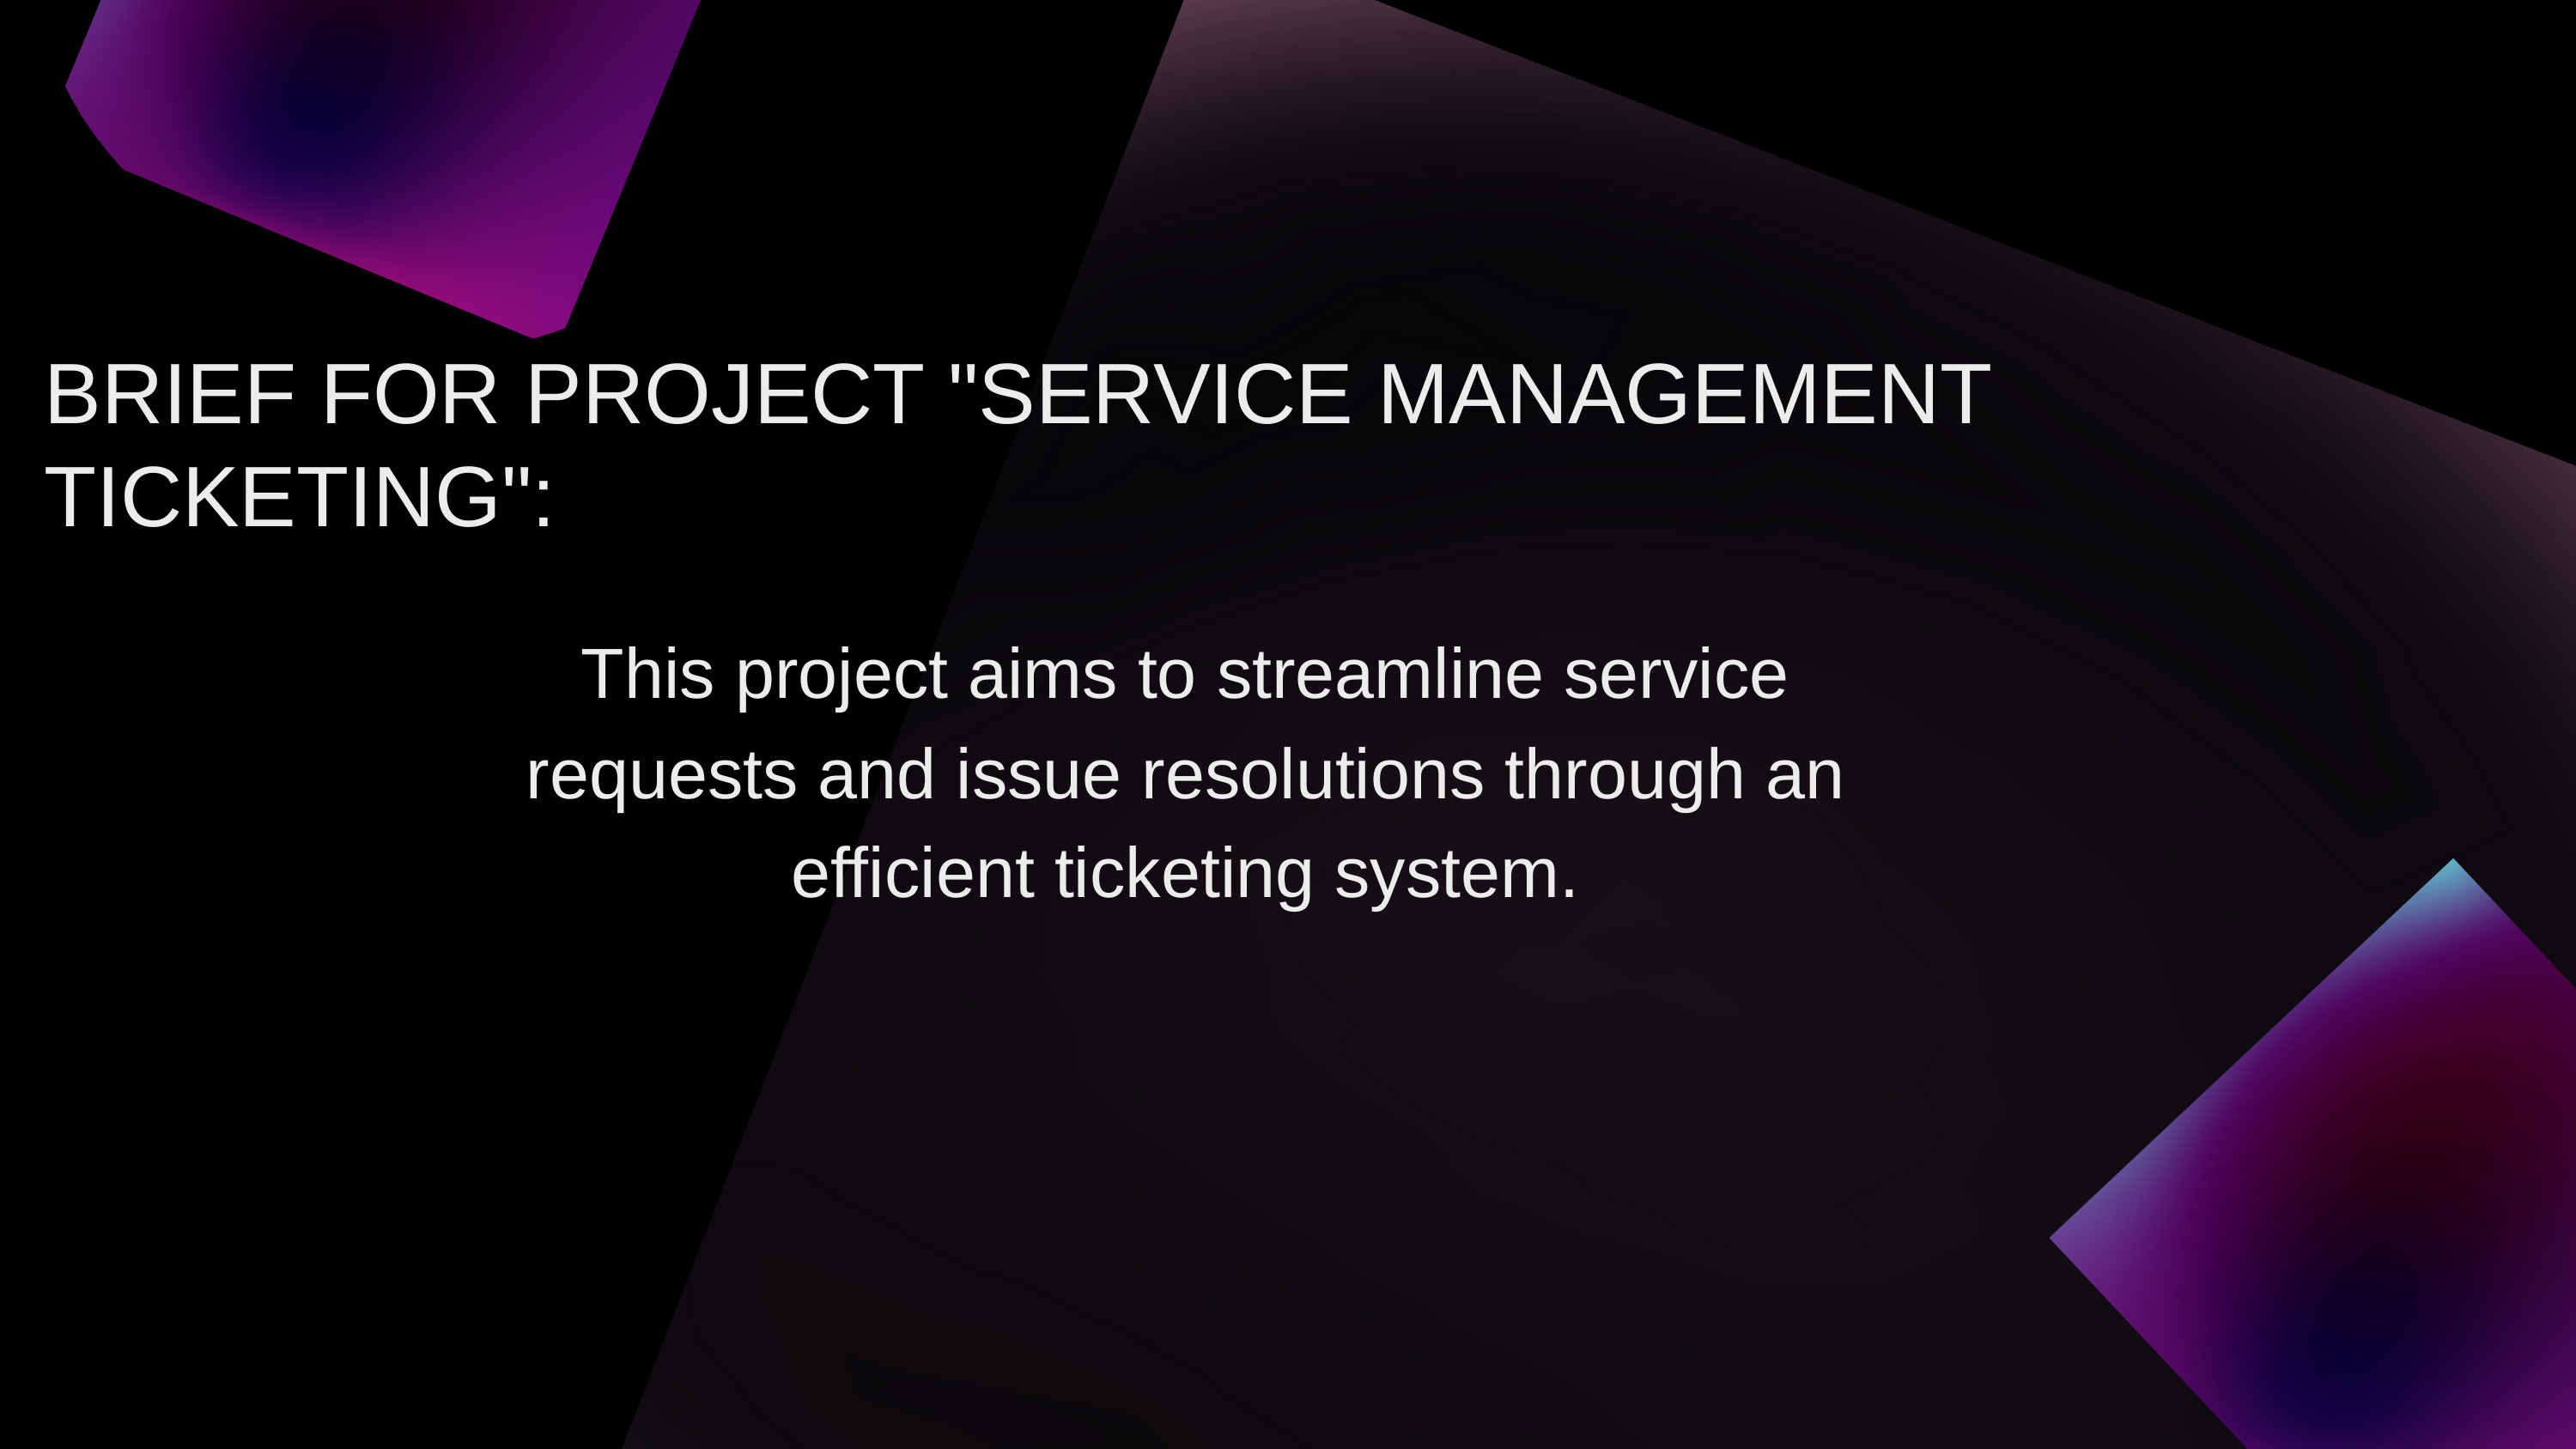

BRIEF FOR PROJECT "SERVICE MANAGEMENT TICKETING":

This project aims to streamline service requests and issue resolutions through an efficient ticketing system.